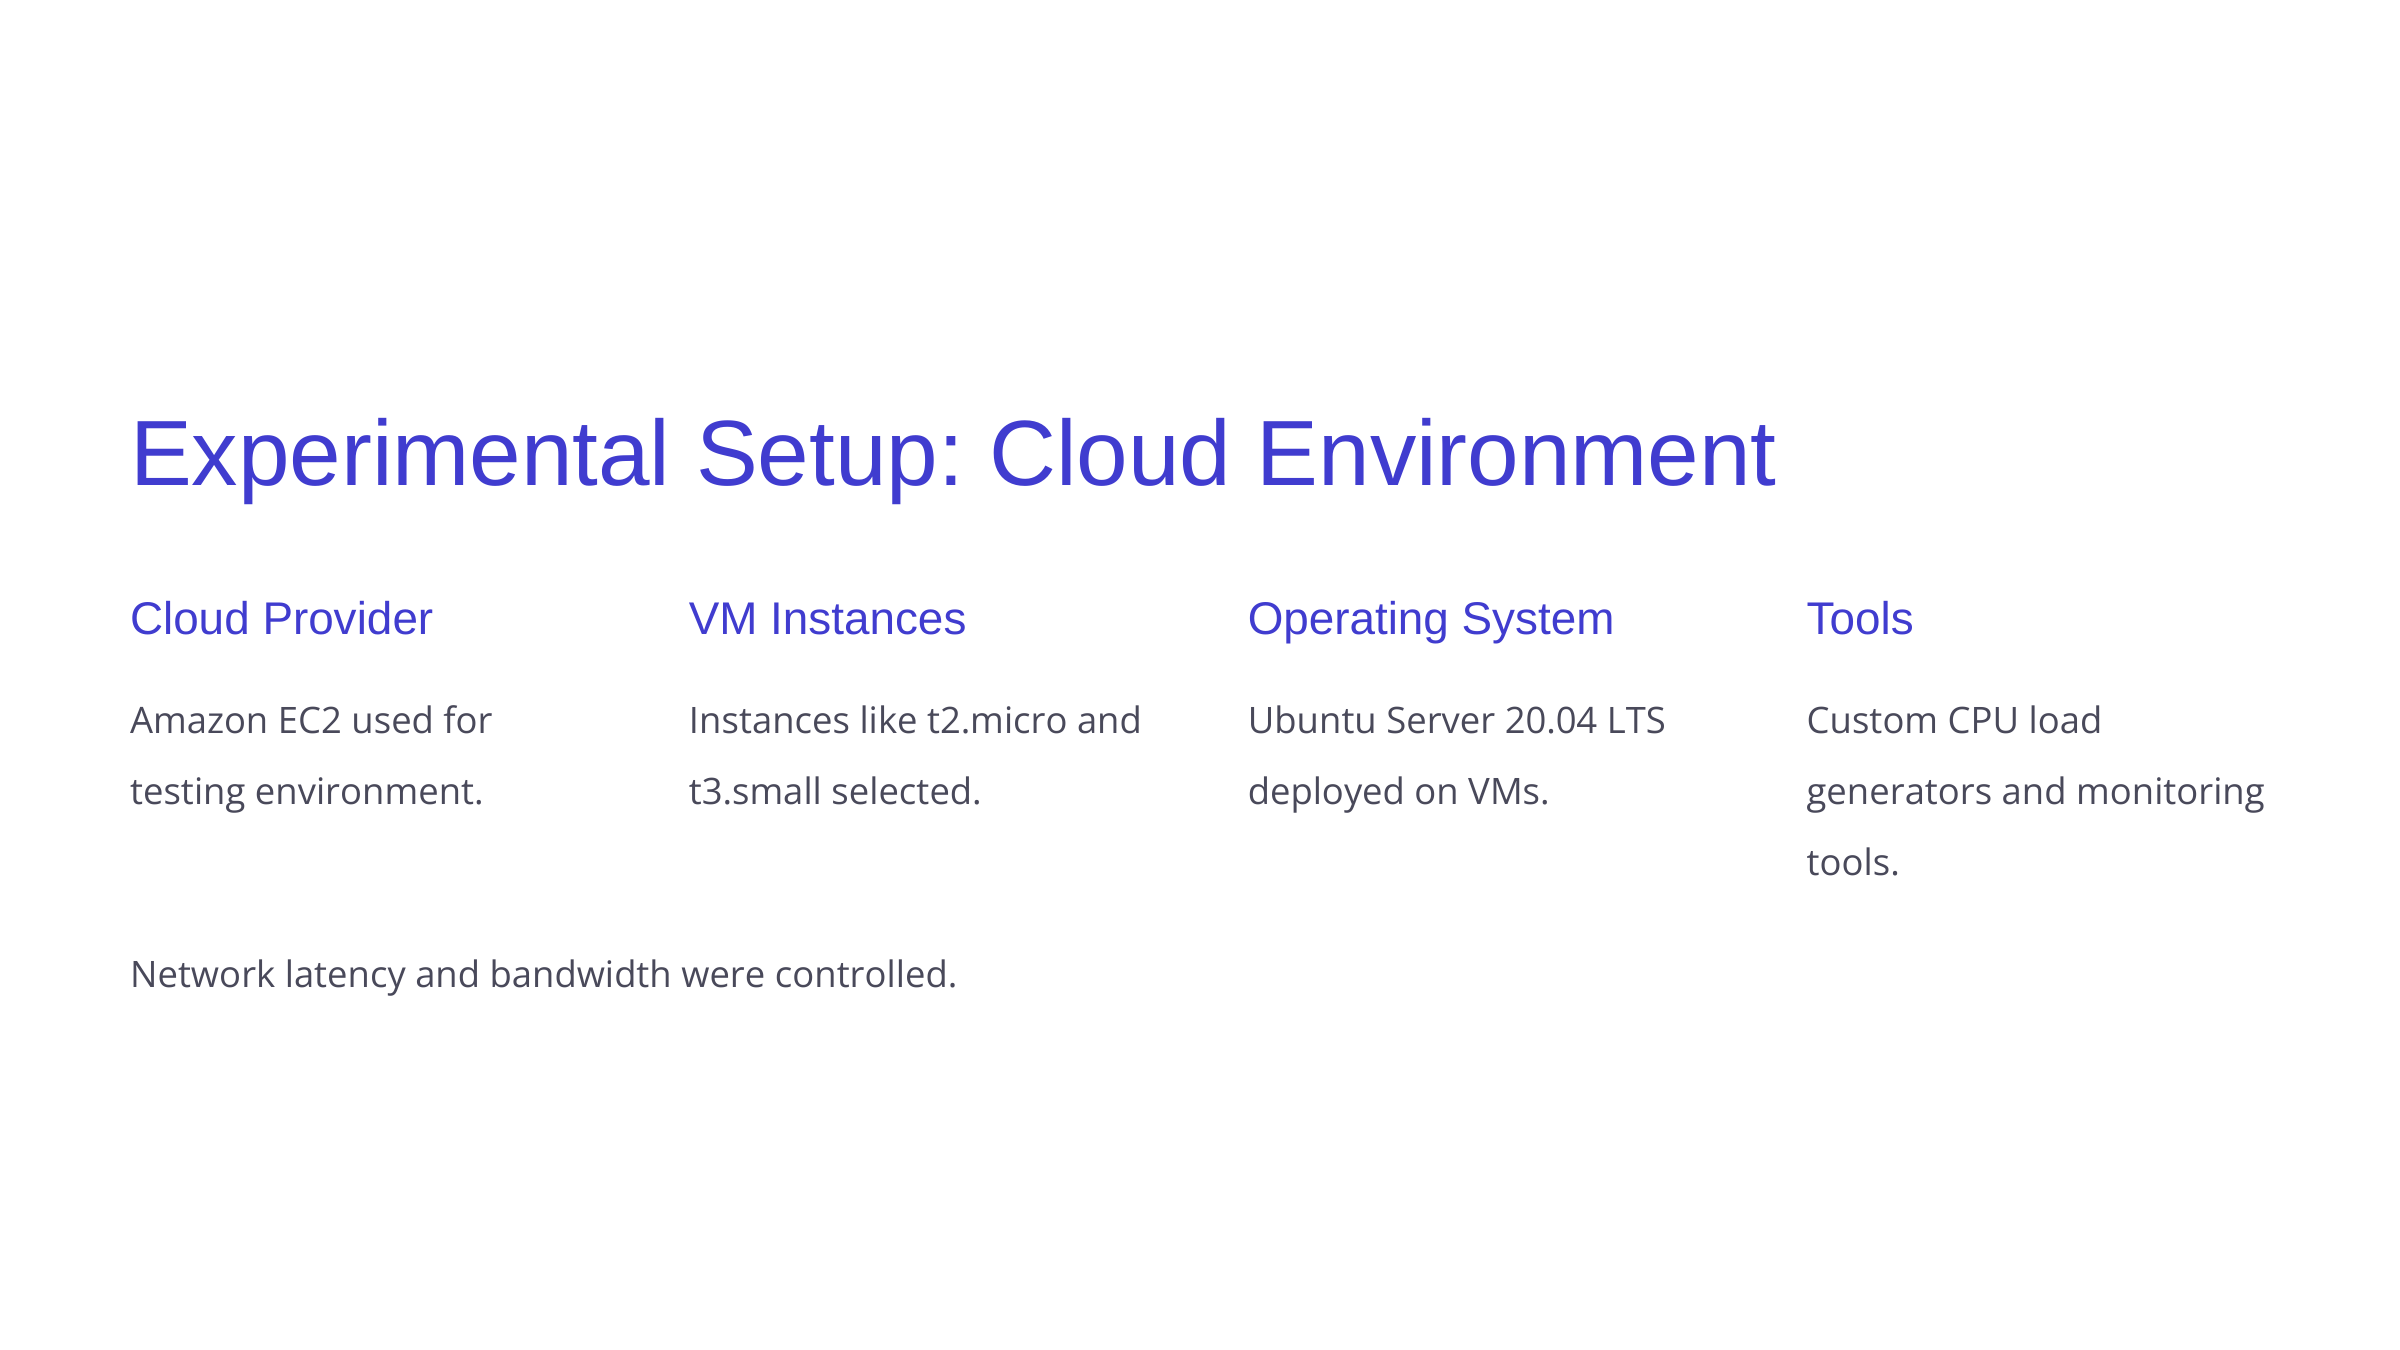

Experimental Setup: Cloud Environment
Cloud Provider
VM Instances
Operating System
Tools
Amazon EC2 used for testing environment.
Instances like t2.micro and t3.small selected.
Ubuntu Server 20.04 LTS deployed on VMs.
Custom CPU load generators and monitoring tools.
Network latency and bandwidth were controlled.